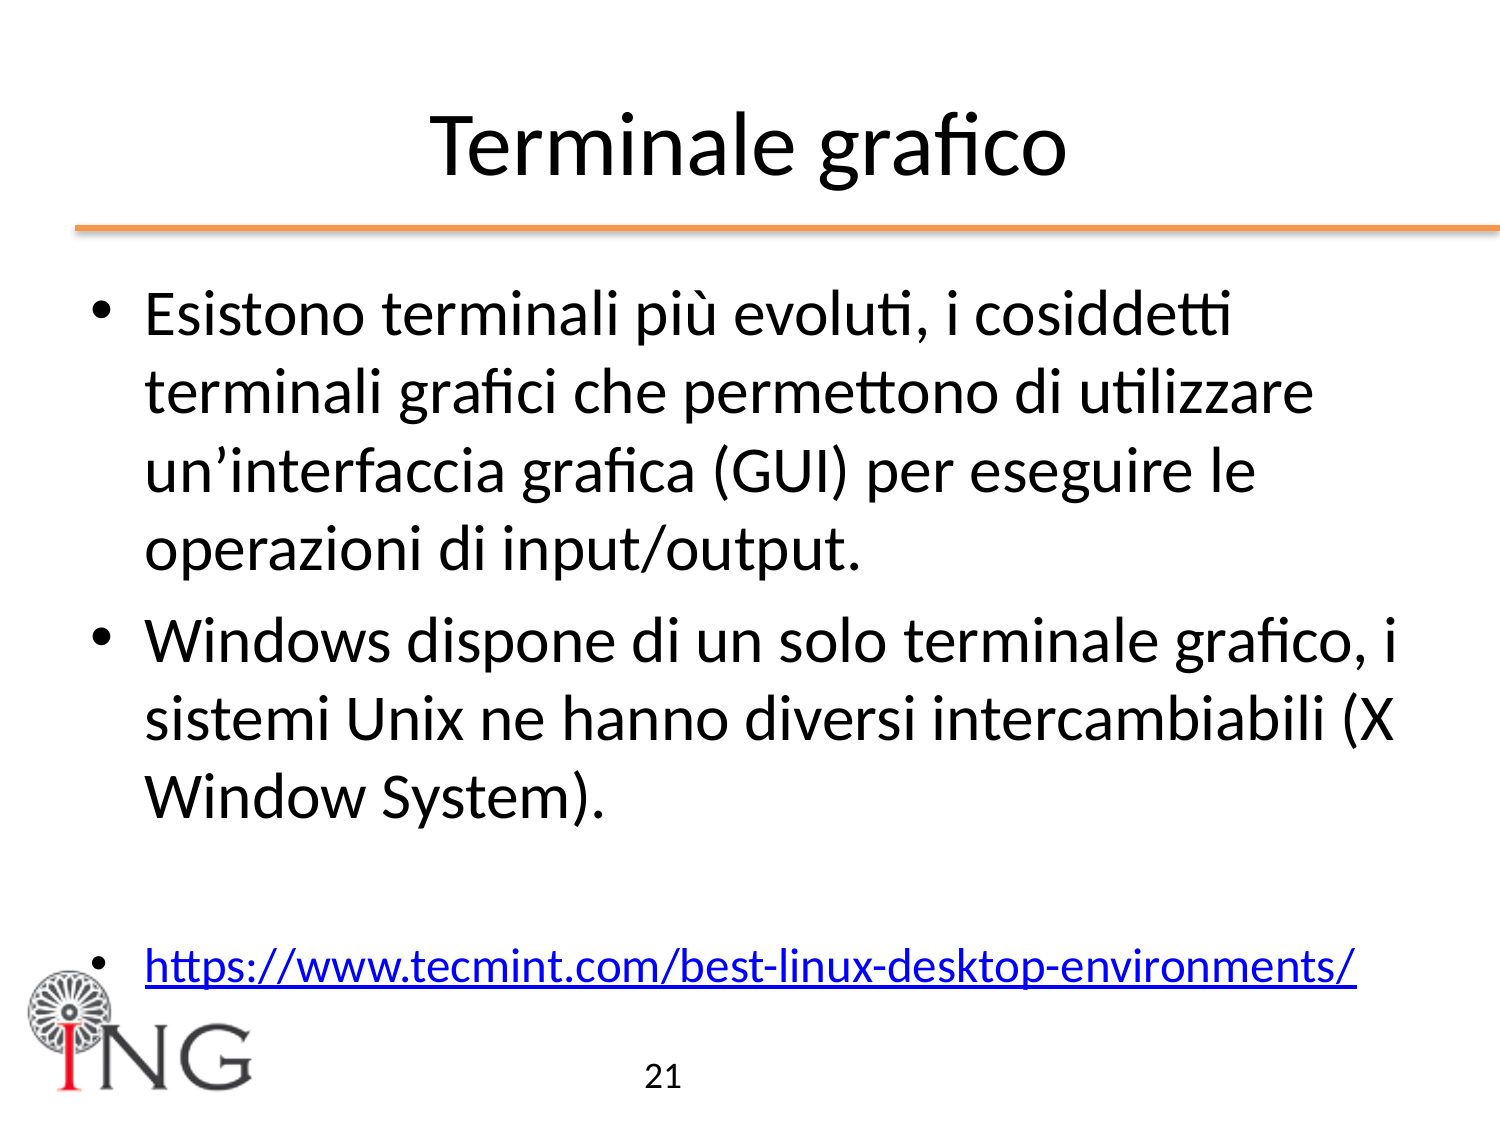

# Terminale grafico
Esistono terminali più evoluti, i cosiddetti terminali grafici che permettono di utilizzare un’interfaccia grafica (GUI) per eseguire le operazioni di input/output.
Windows dispone di un solo terminale grafico, i sistemi Unix ne hanno diversi intercambiabili (X Window System).

https://www.tecmint.com/best-linux-desktop-environments/

21